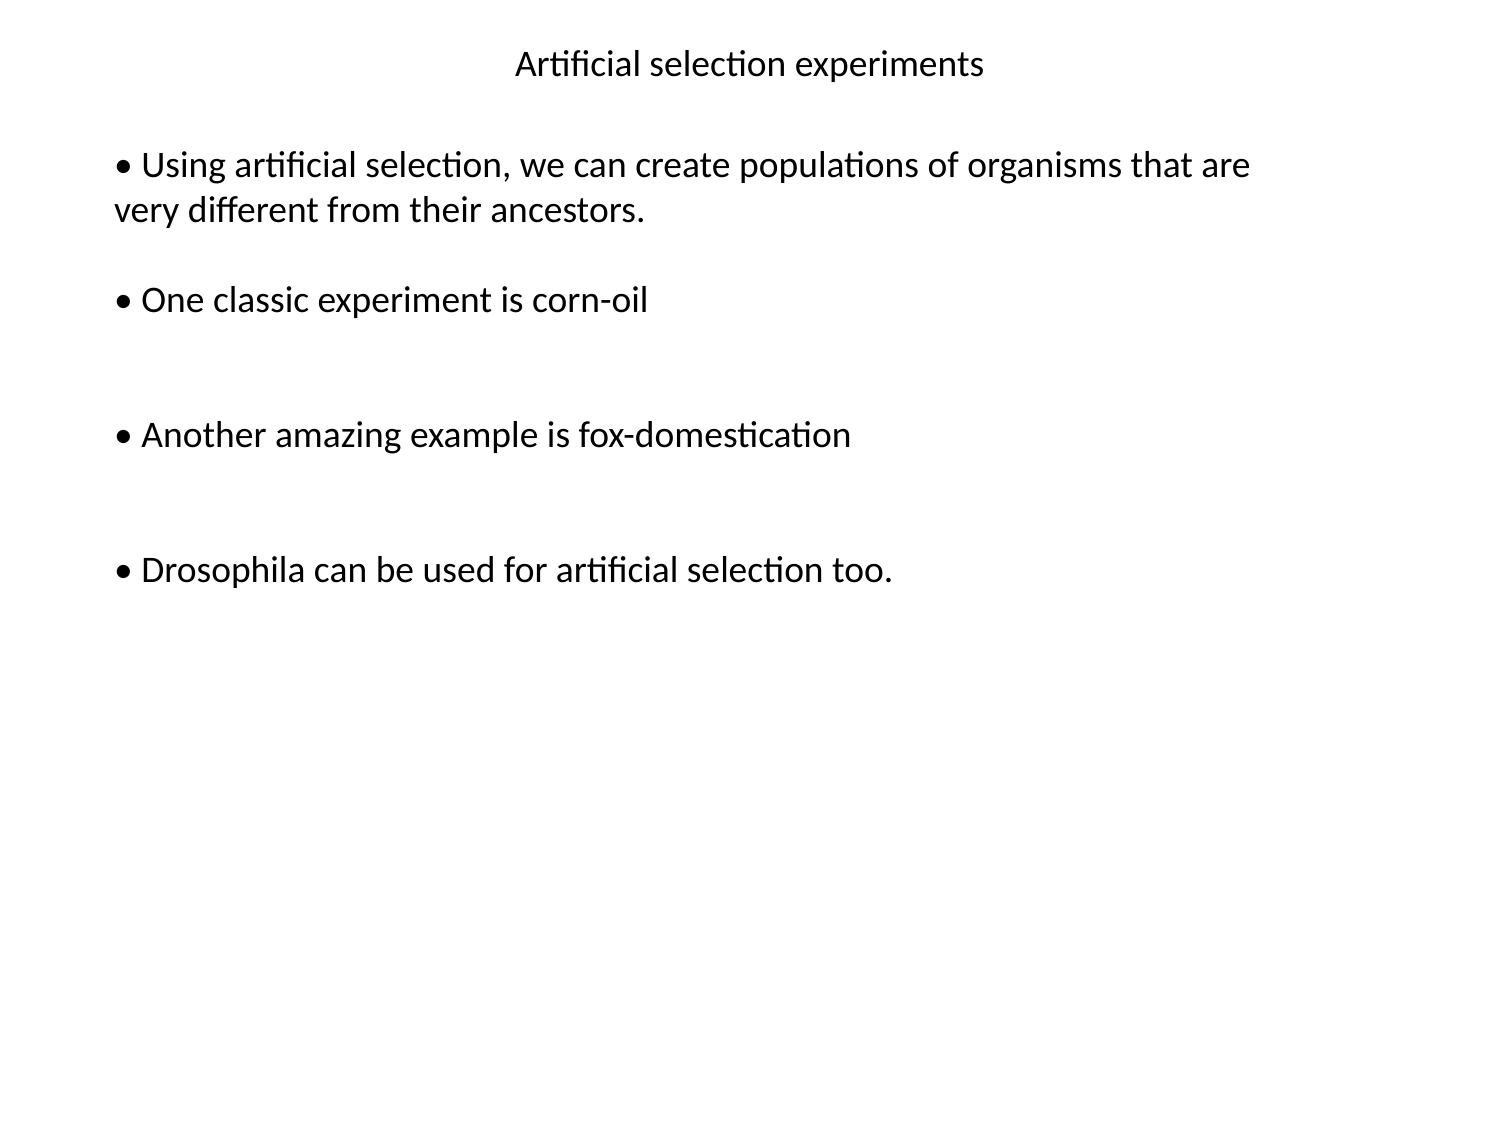

Artificial selection experiments
• Using artificial selection, we can create populations of organisms that are very different from their ancestors.

• One classic experiment is corn-oil

• Another amazing example is fox-domestication

• Drosophila can be used for artificial selection too.